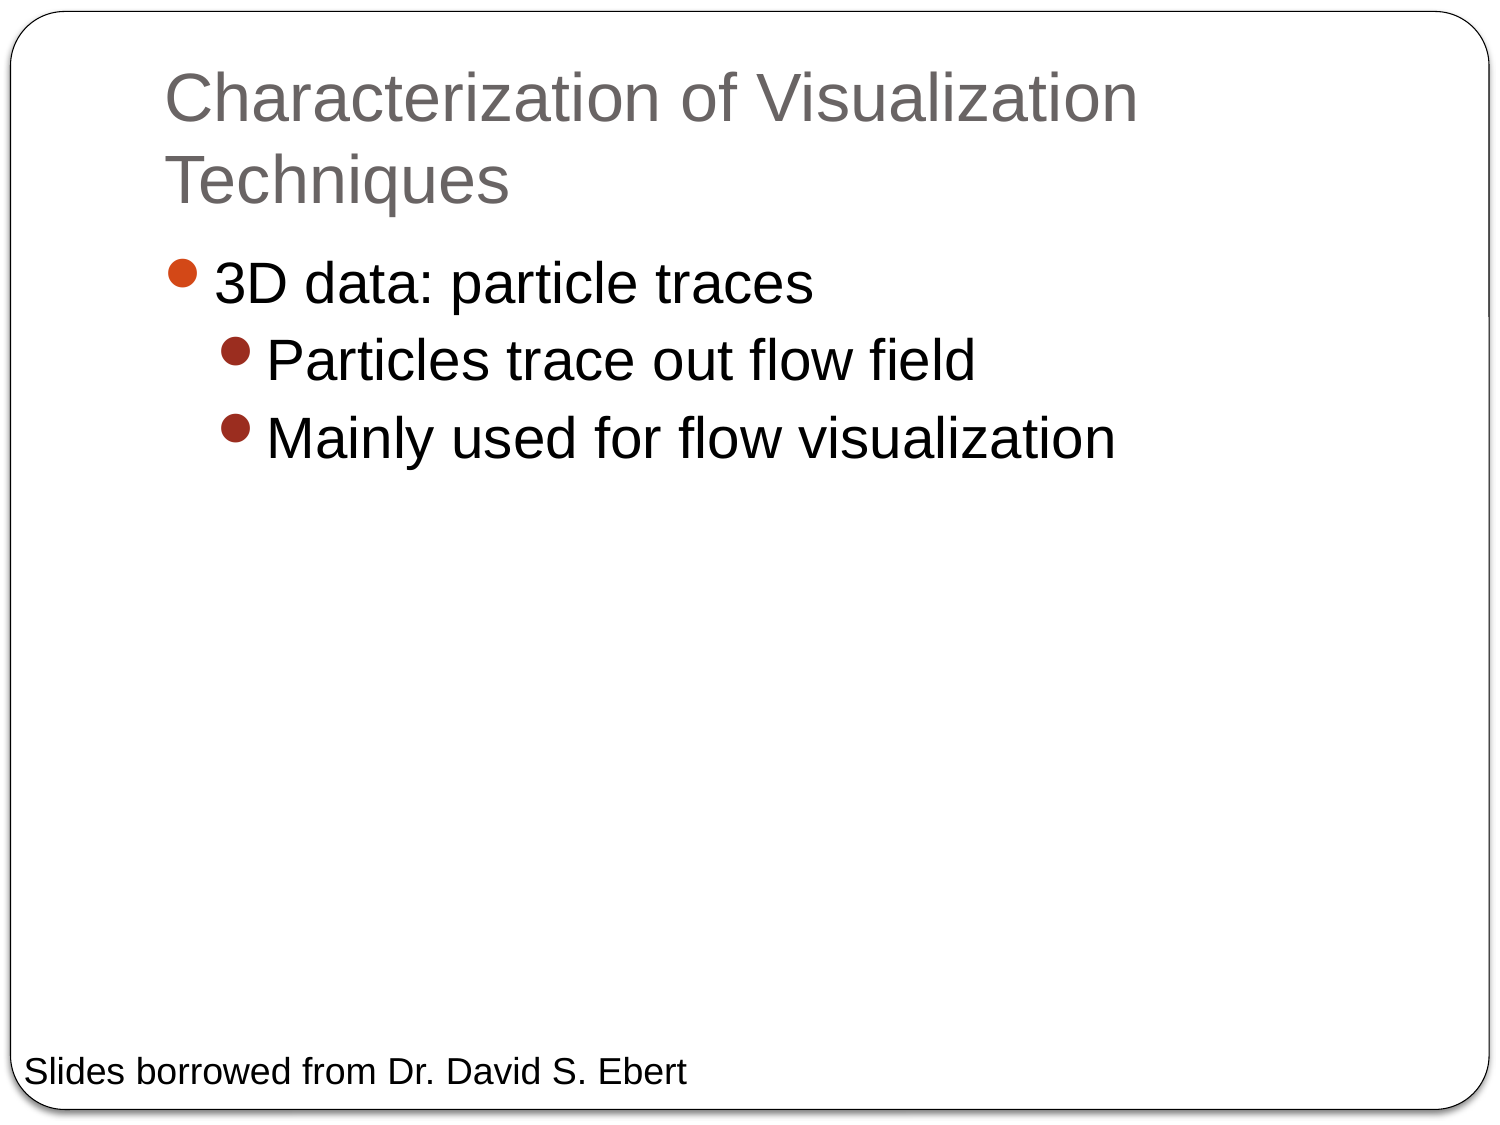

# Characterization of Visualization Techniques
3D data: particle traces
Particles trace out flow field
Mainly used for flow visualization
Slides borrowed from Dr. David S. Ebert